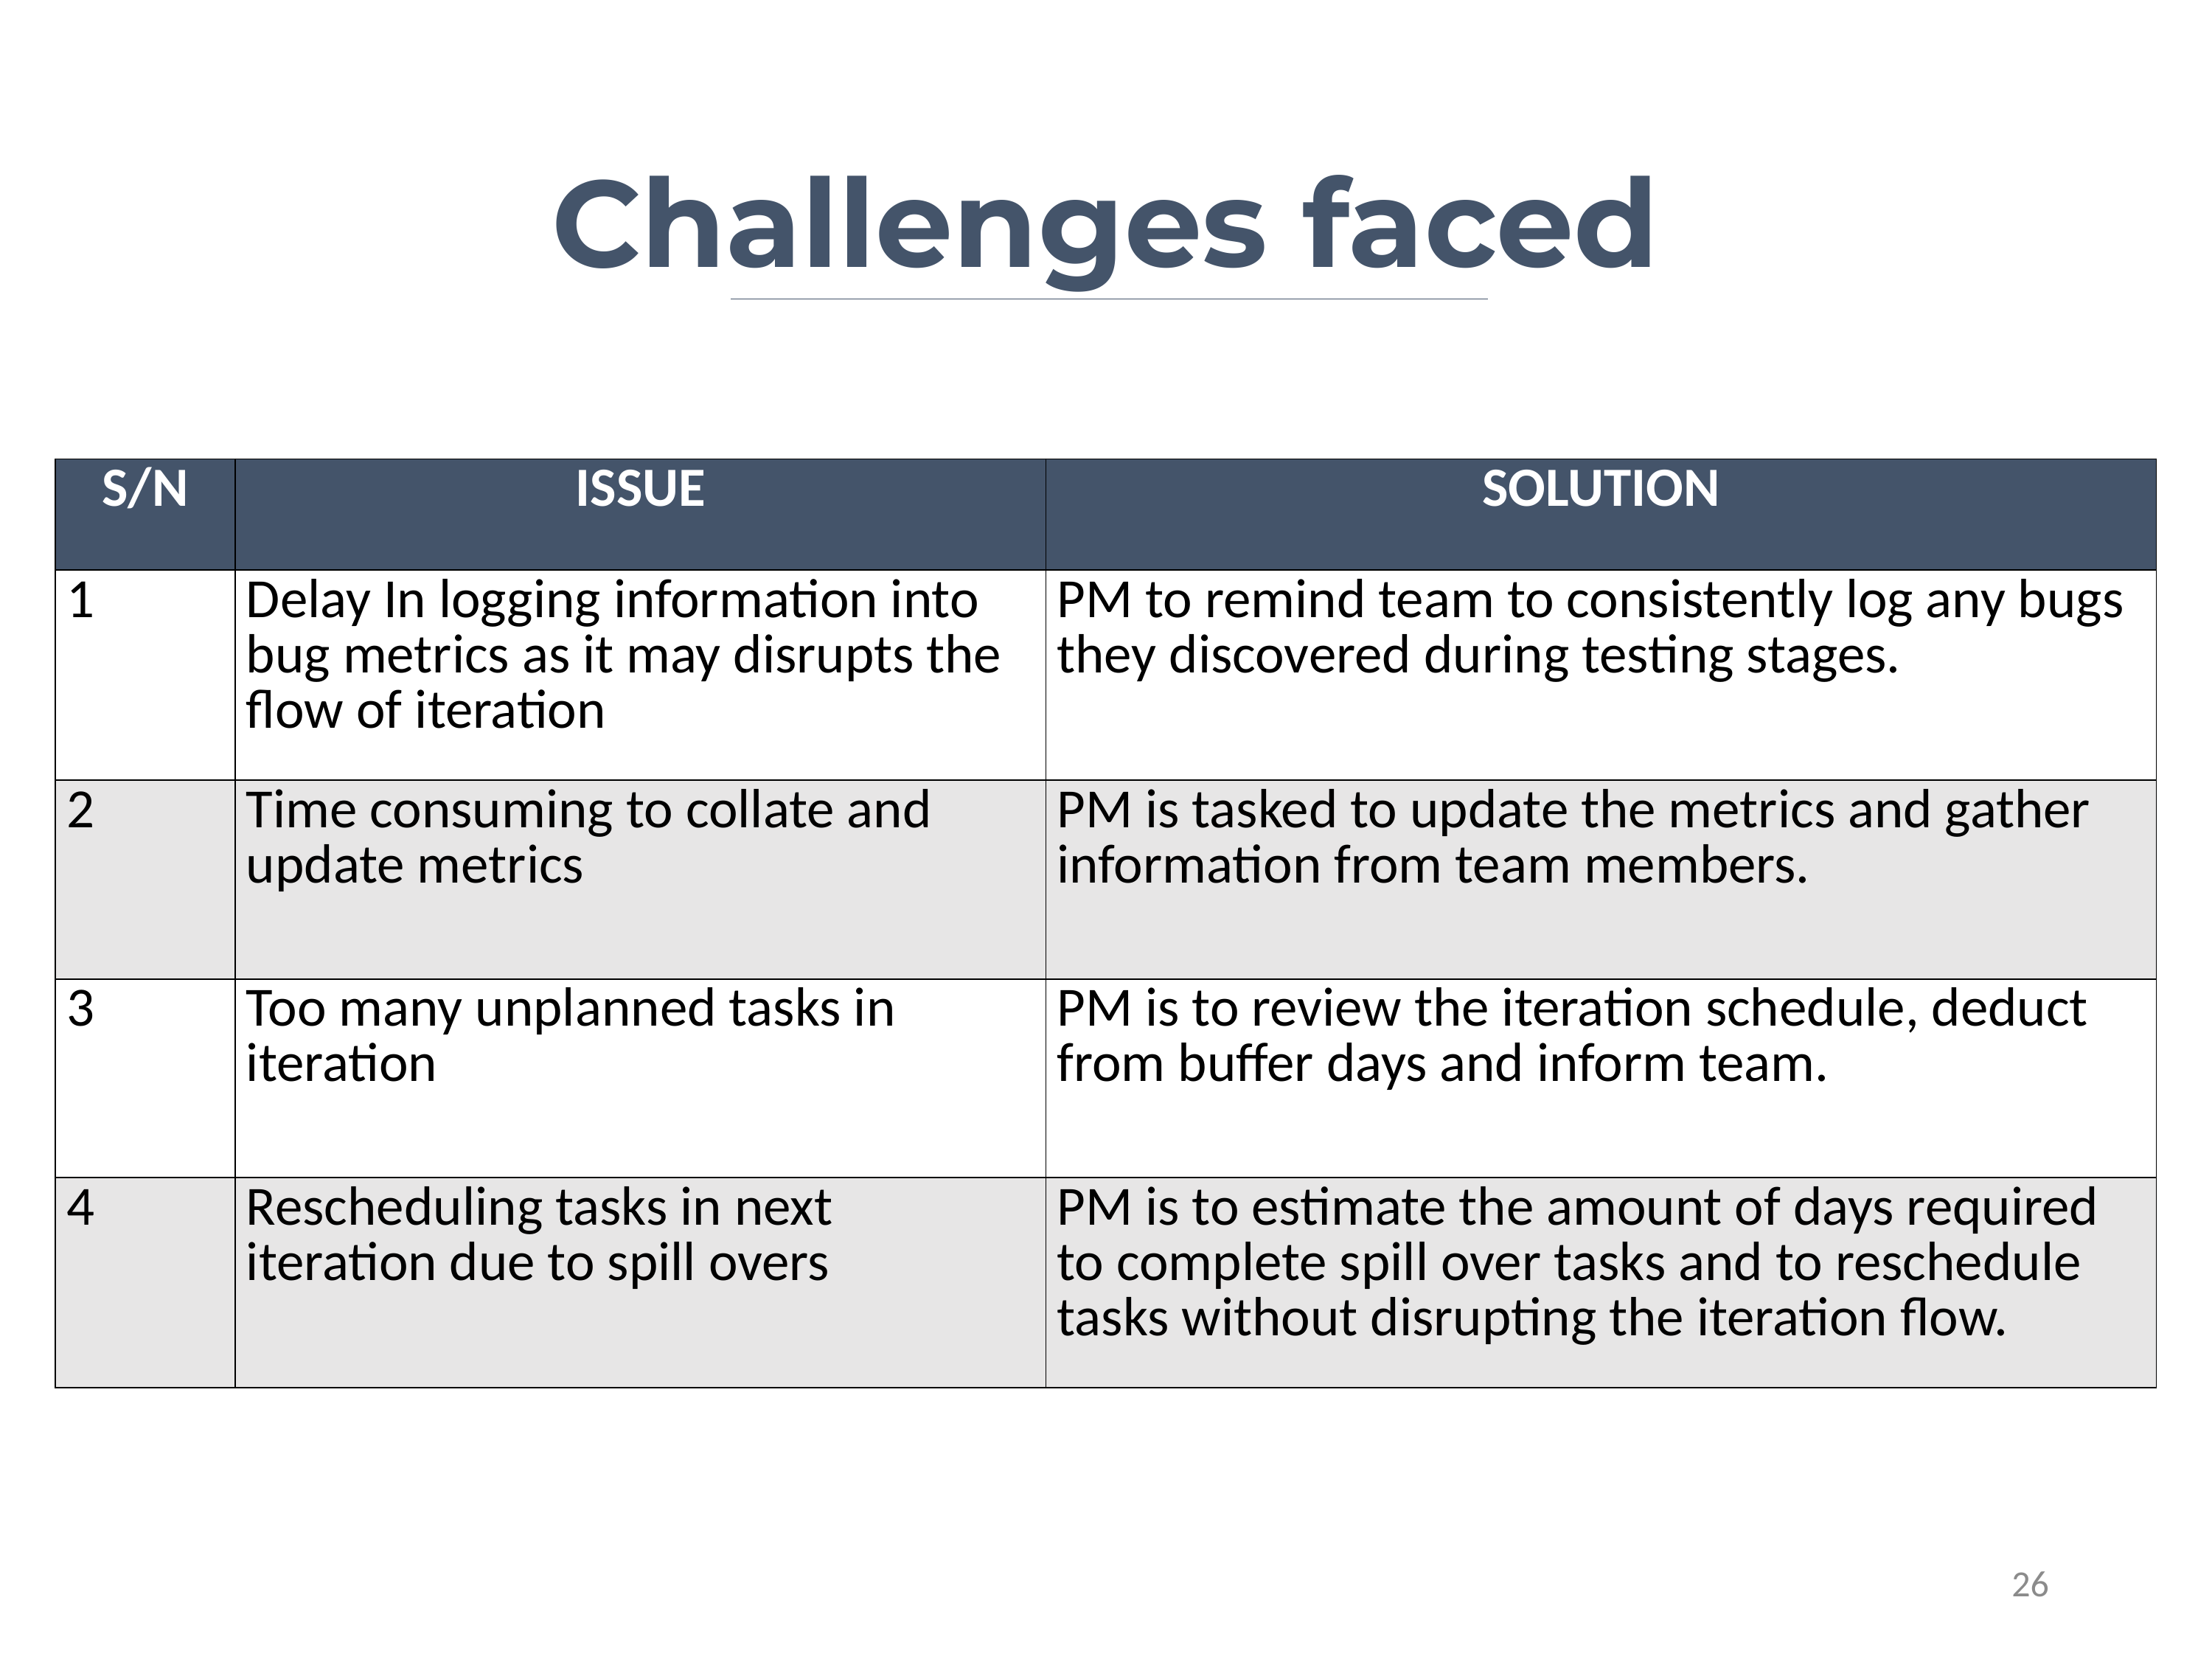

Challenges faced
| S/N | ISSUE | SOLUTION |
| --- | --- | --- |
| 1 | Delay In logging information into bug metrics as it may disrupts the flow of iteration | PM to remind team to consistently log any bugs they discovered during testing stages. |
| 2 | Time consuming to collate and update metrics | PM is tasked to update the metrics and gather information from team members. |
| 3 | Too many unplanned tasks in iteration | PM is to review the iteration schedule, deduct from buffer days and inform team. |
| 4 | Rescheduling tasks in next iteration due to spill overs | PM is to estimate the amount of days required to complete spill over tasks and to reschedule tasks without disrupting the iteration flow. |
26